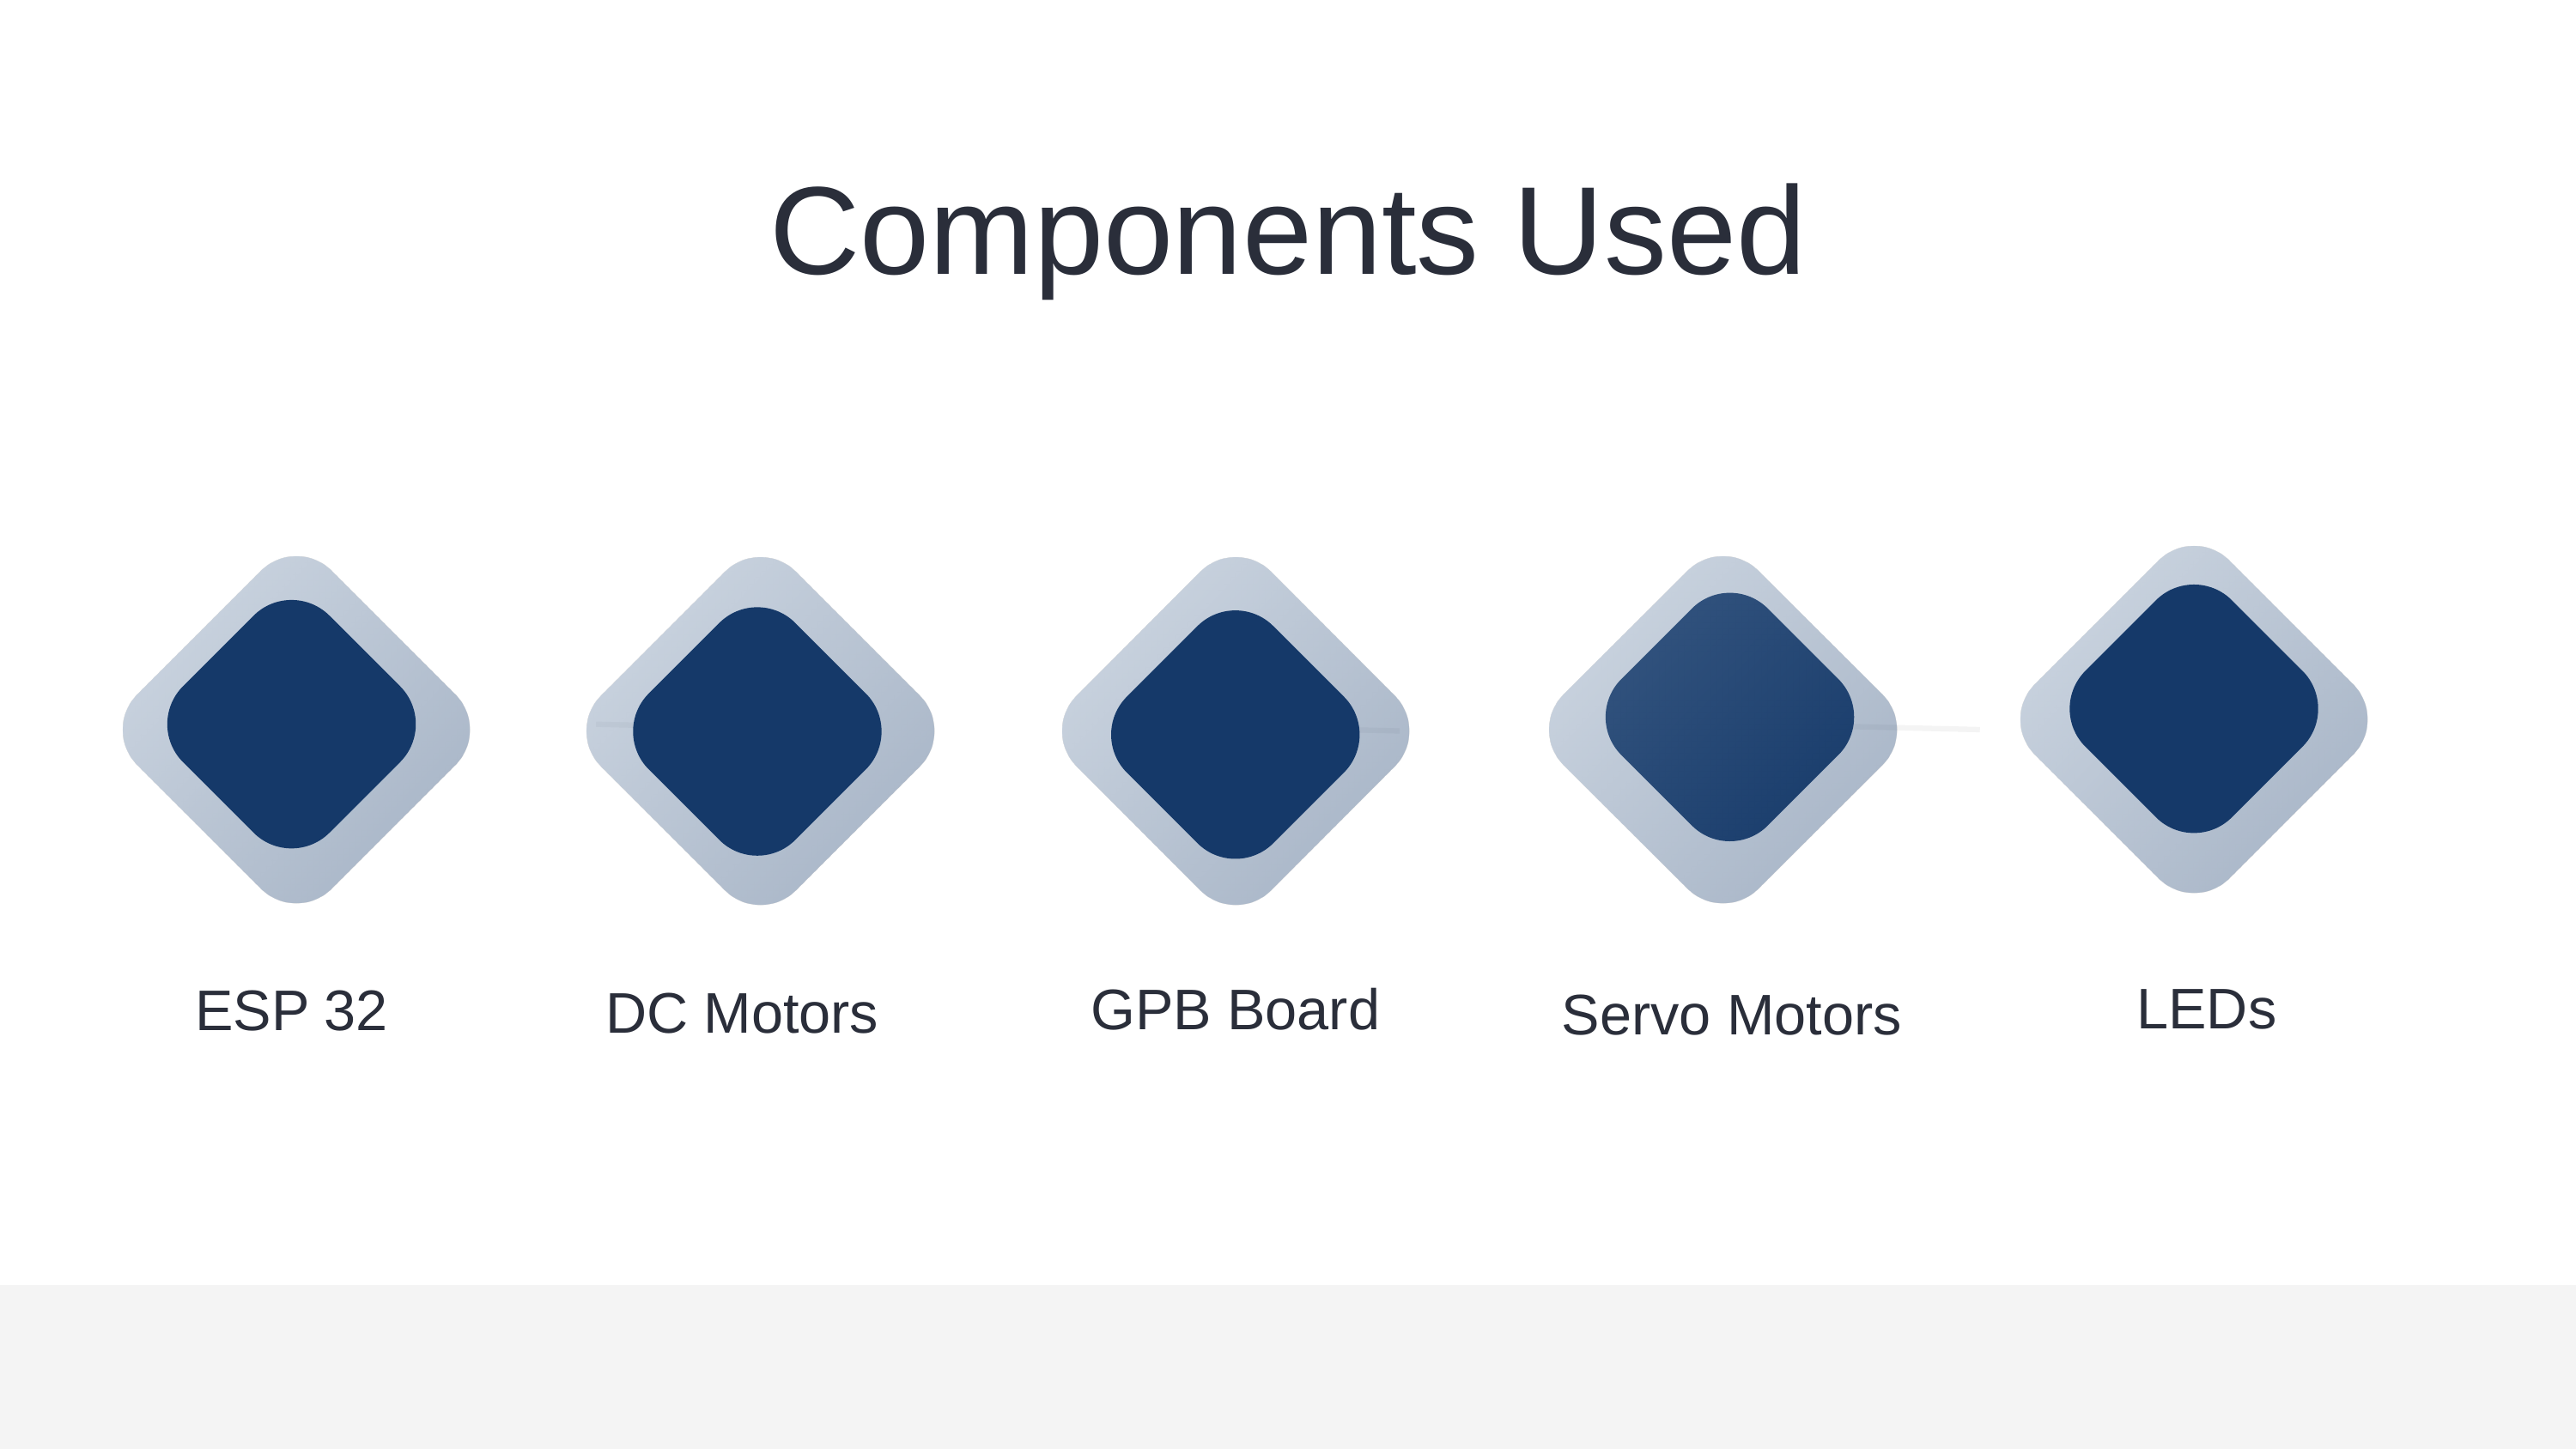

Components Used

LEDs
GPB Board
ESP 32
DC Motors
Servo Motors